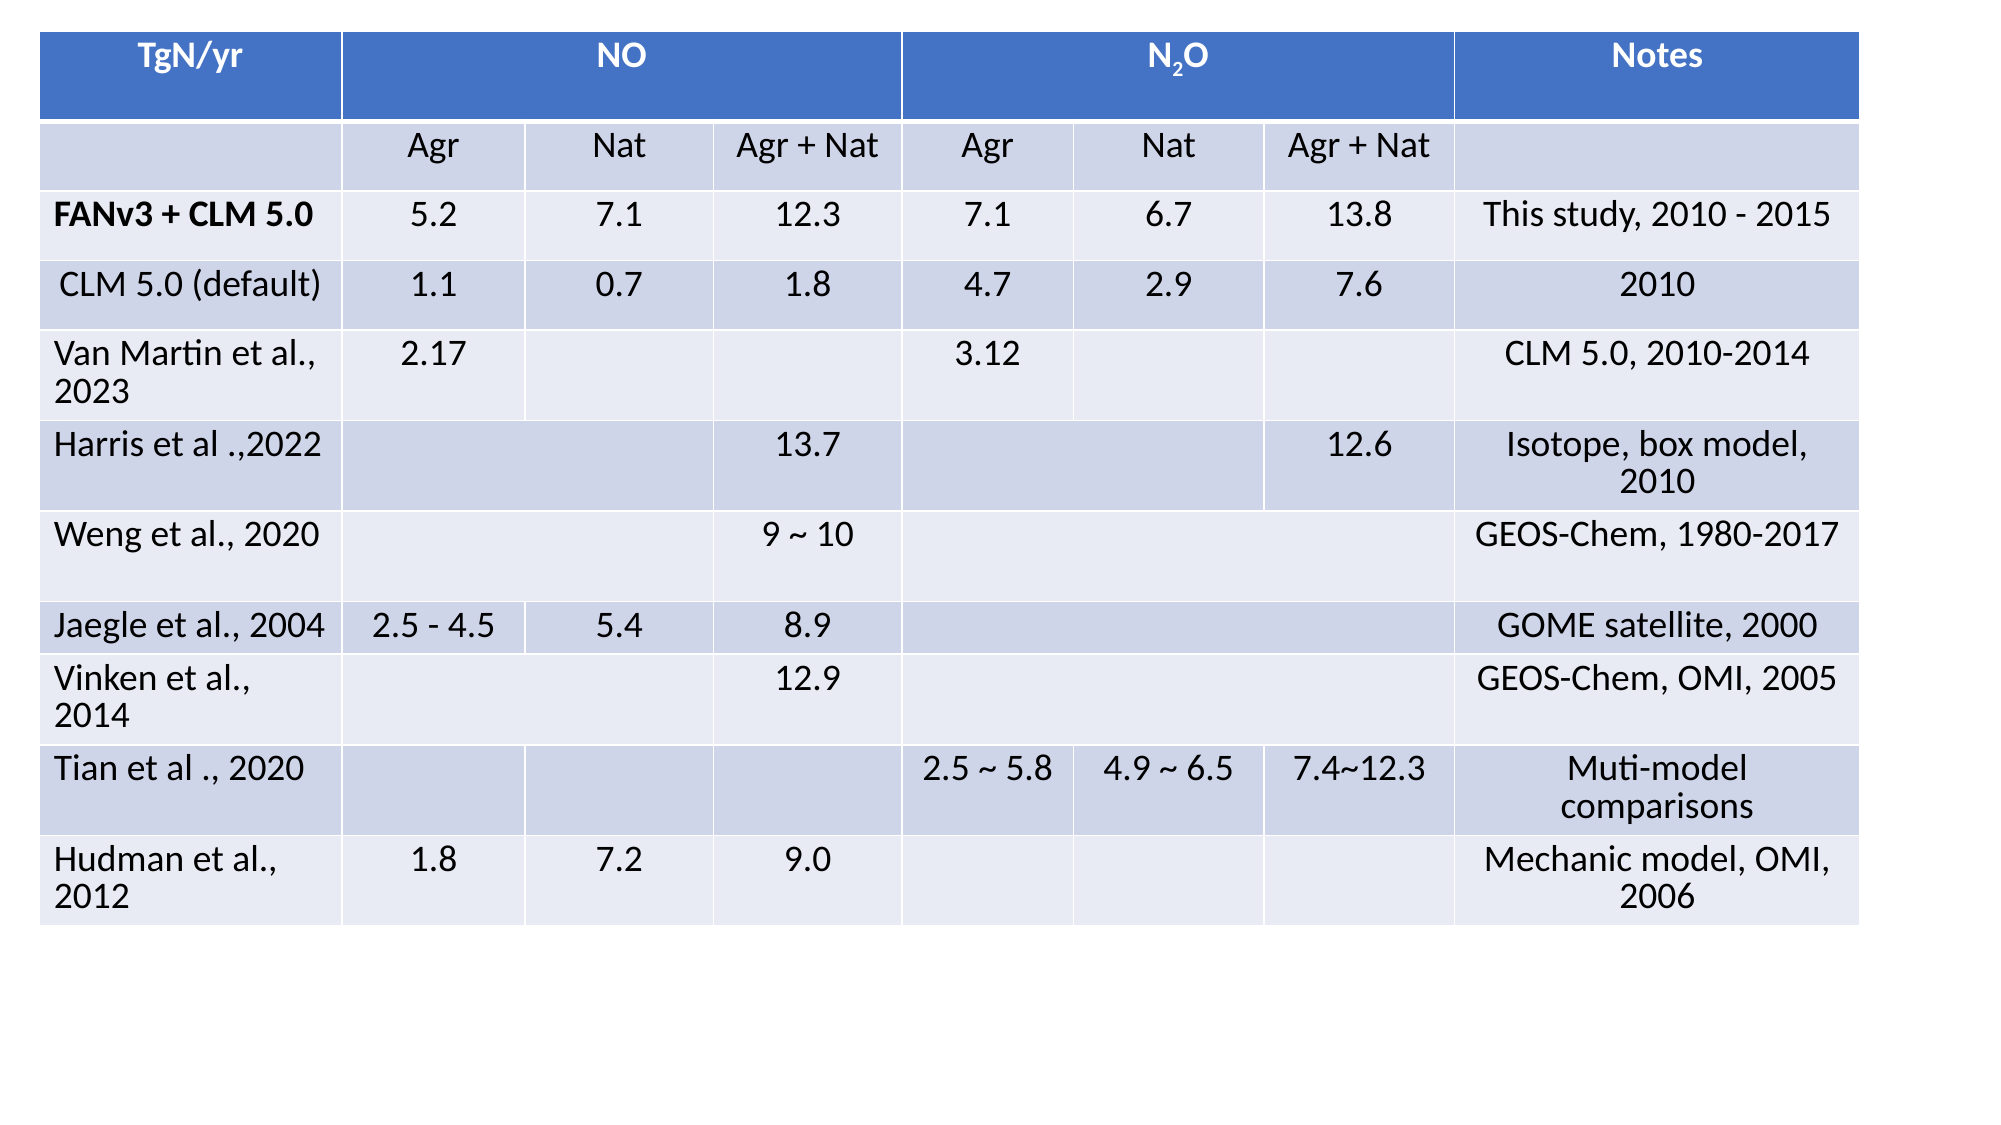

| TgN/yr | NO |  |  | N2O |  |  | Notes |
| --- | --- | --- | --- | --- | --- | --- | --- |
|  | Agr | Nat | Agr + Nat | Agr | Nat | Agr + Nat |  |
| FANv3 + CLM 5.0 | 5.2 | 7.1 | 12.3 | 7.1 | 6.7 | 13.8 | This study, 2010 - 2015 |
| CLM 5.0 (default) | 1.1 | 0.7 | 1.8 | 4.7 | 2.9 | 7.6 | 2010 |
| Van Martin et al., 2023 | 2.17 |  |  | 3.12 |  |  | CLM 5.0, 2010-2014 |
| Harris et al .,2022 |  |  | 13.7 |  |  | 12.6 | Isotope, box model, 2010 |
| Weng et al., 2020 |  | 9 ~ 10 | 9 ~ 10 |  |  |  | GEOS-Chem, 1980-2017 |
| Jaegle et al., 2004 | 2.5 - 4.5 | 5.4 | 8.9 |  |  |  | GOME satellite, 2000 |
| Vinken et al., 2014 |  |  | 12.9 |  |  |  | GEOS-Chem, OMI, 2005 |
| Tian et al ., 2020 |  |  |  | 2.5 ~ 5.8 | 4.9 ~ 6.5 | 7.4~12.3 | Muti-model comparisons |
| Hudman et al., 2012 | 1.8 | 7.2 | 9.0 |  |  |  | Mechanic model, OMI, 2006 |